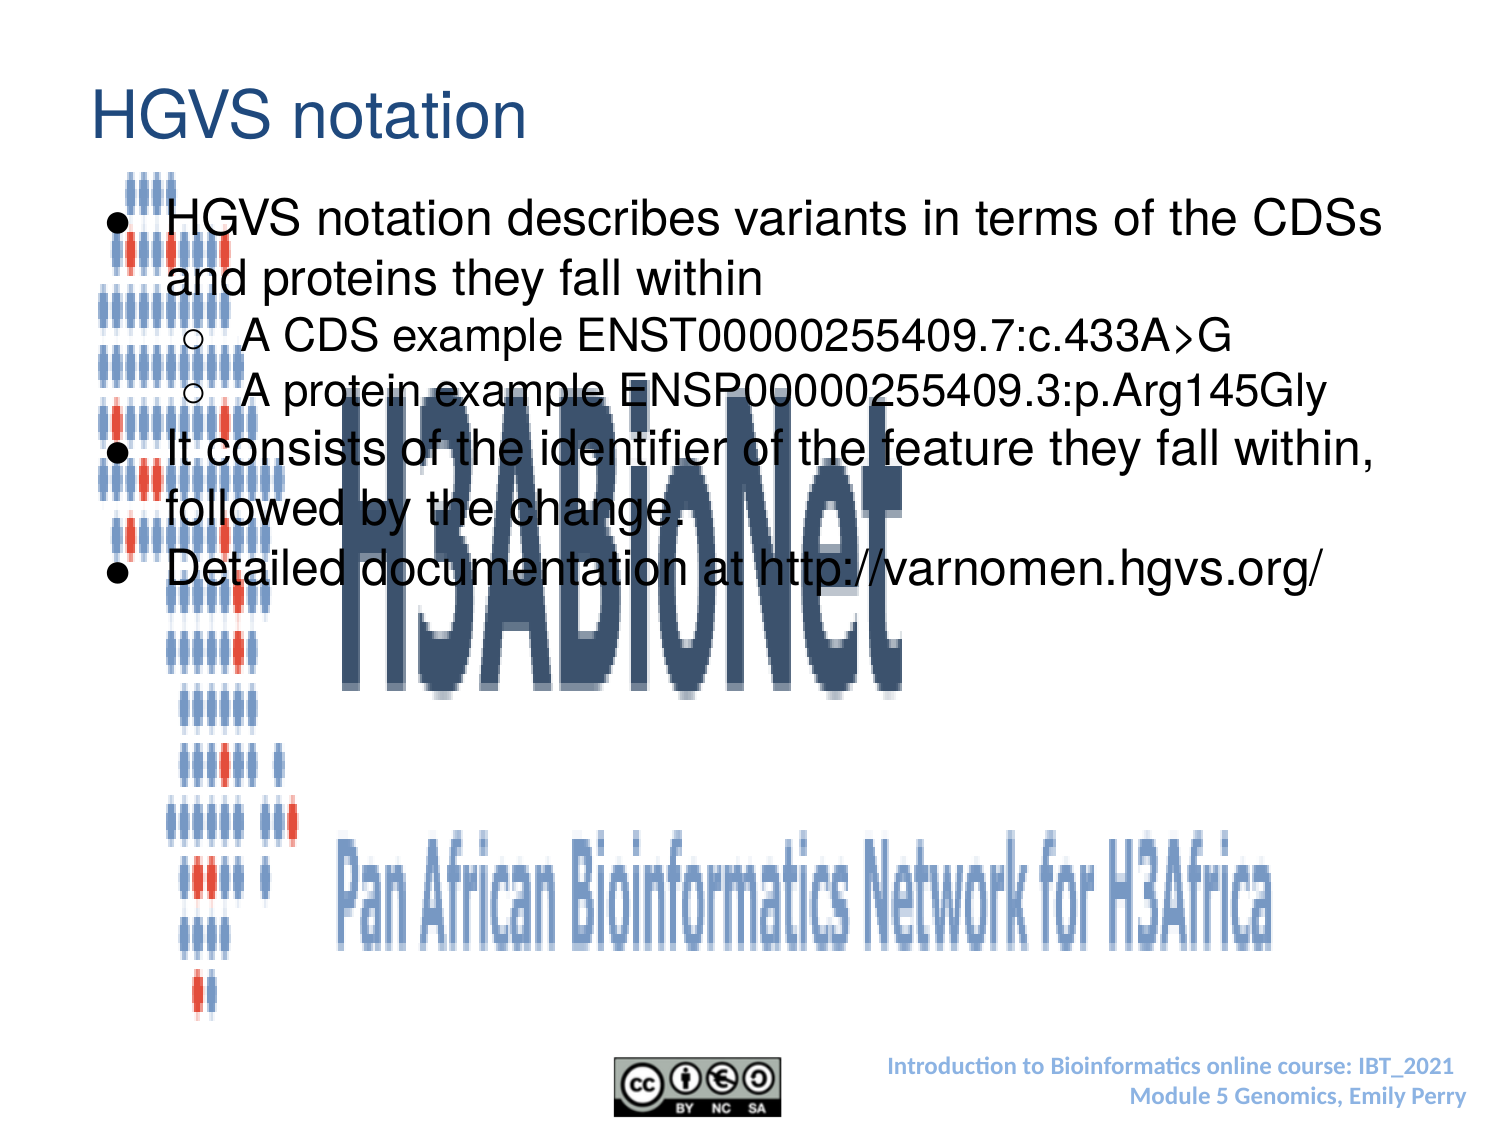

# HGVS notation
HGVS notation describes variants in terms of the CDSs and proteins they fall within
A CDS example ENST00000255409.7:c.433A>G
A protein example ENSP00000255409.3:p.Arg145Gly
It consists of the identifier of the feature they fall within, followed by the change.
Detailed documentation at http://varnomen.hgvs.org/